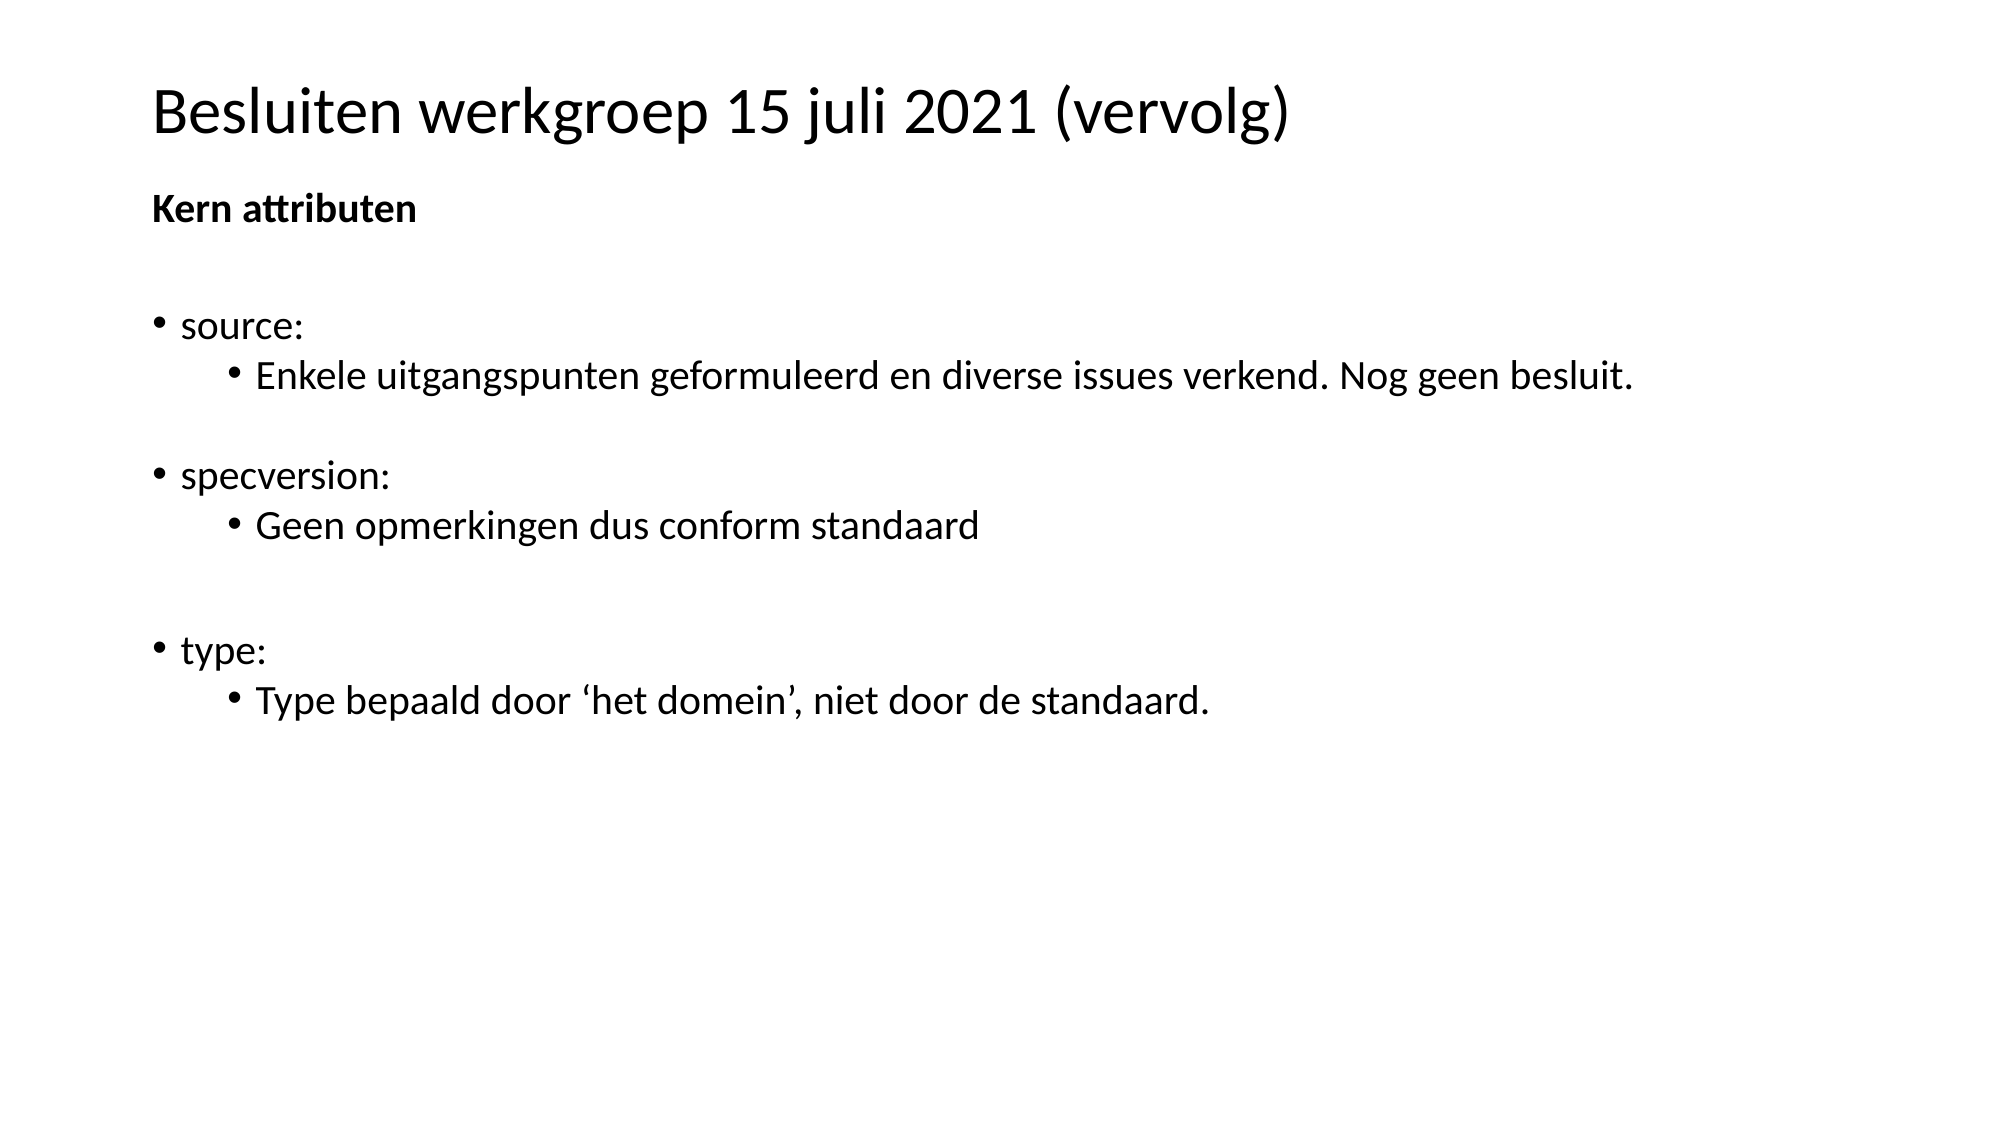

# Besluiten werkgroep 15 juli 2021 (vervolg)
Kern attributen

source:
Enkele uitgangspunten geformuleerd en diverse issues verkend. Nog geen besluit.

specversion:
Geen opmerkingen dus conform standaard

type:
Type bepaald door ‘het domein’, niet door de standaard.